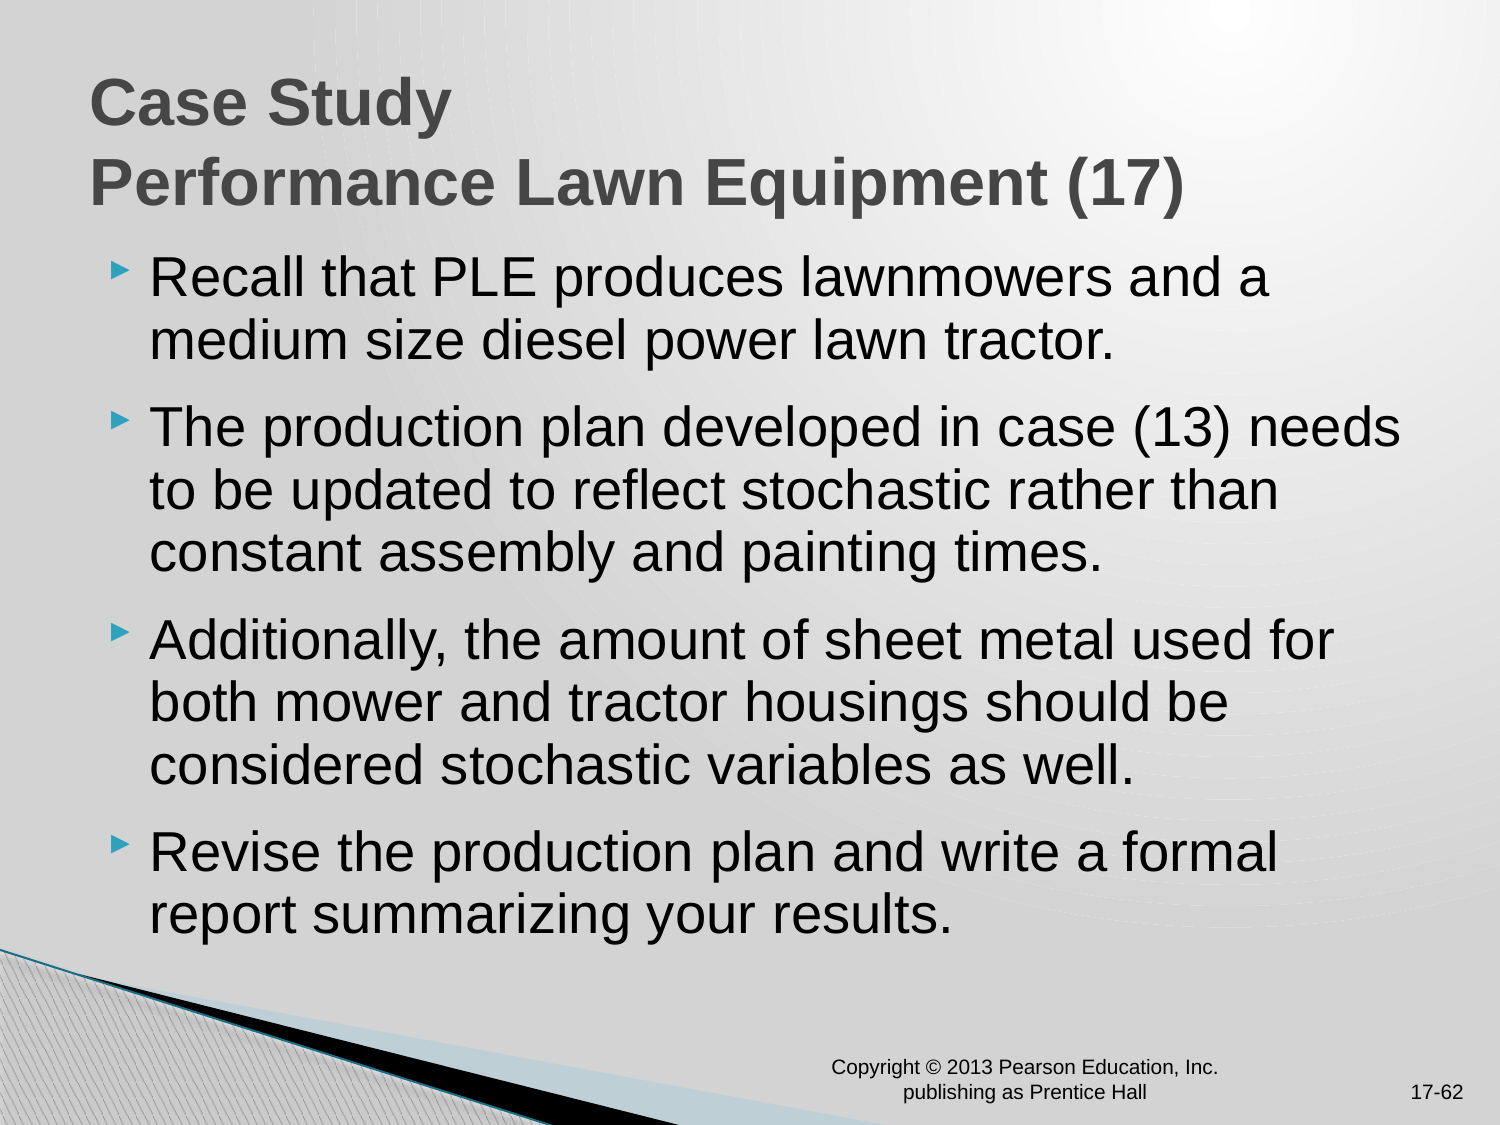

# Case Study Performance Lawn Equipment (17)
Recall that PLE produces lawnmowers and a medium size diesel power lawn tractor.
The production plan developed in case (13) needs to be updated to reflect stochastic rather than constant assembly and painting times.
Additionally, the amount of sheet metal used for both mower and tractor housings should be considered stochastic variables as well.
Revise the production plan and write a formal report summarizing your results.
Copyright © 2013 Pearson Education, Inc. publishing as Prentice Hall
17-62